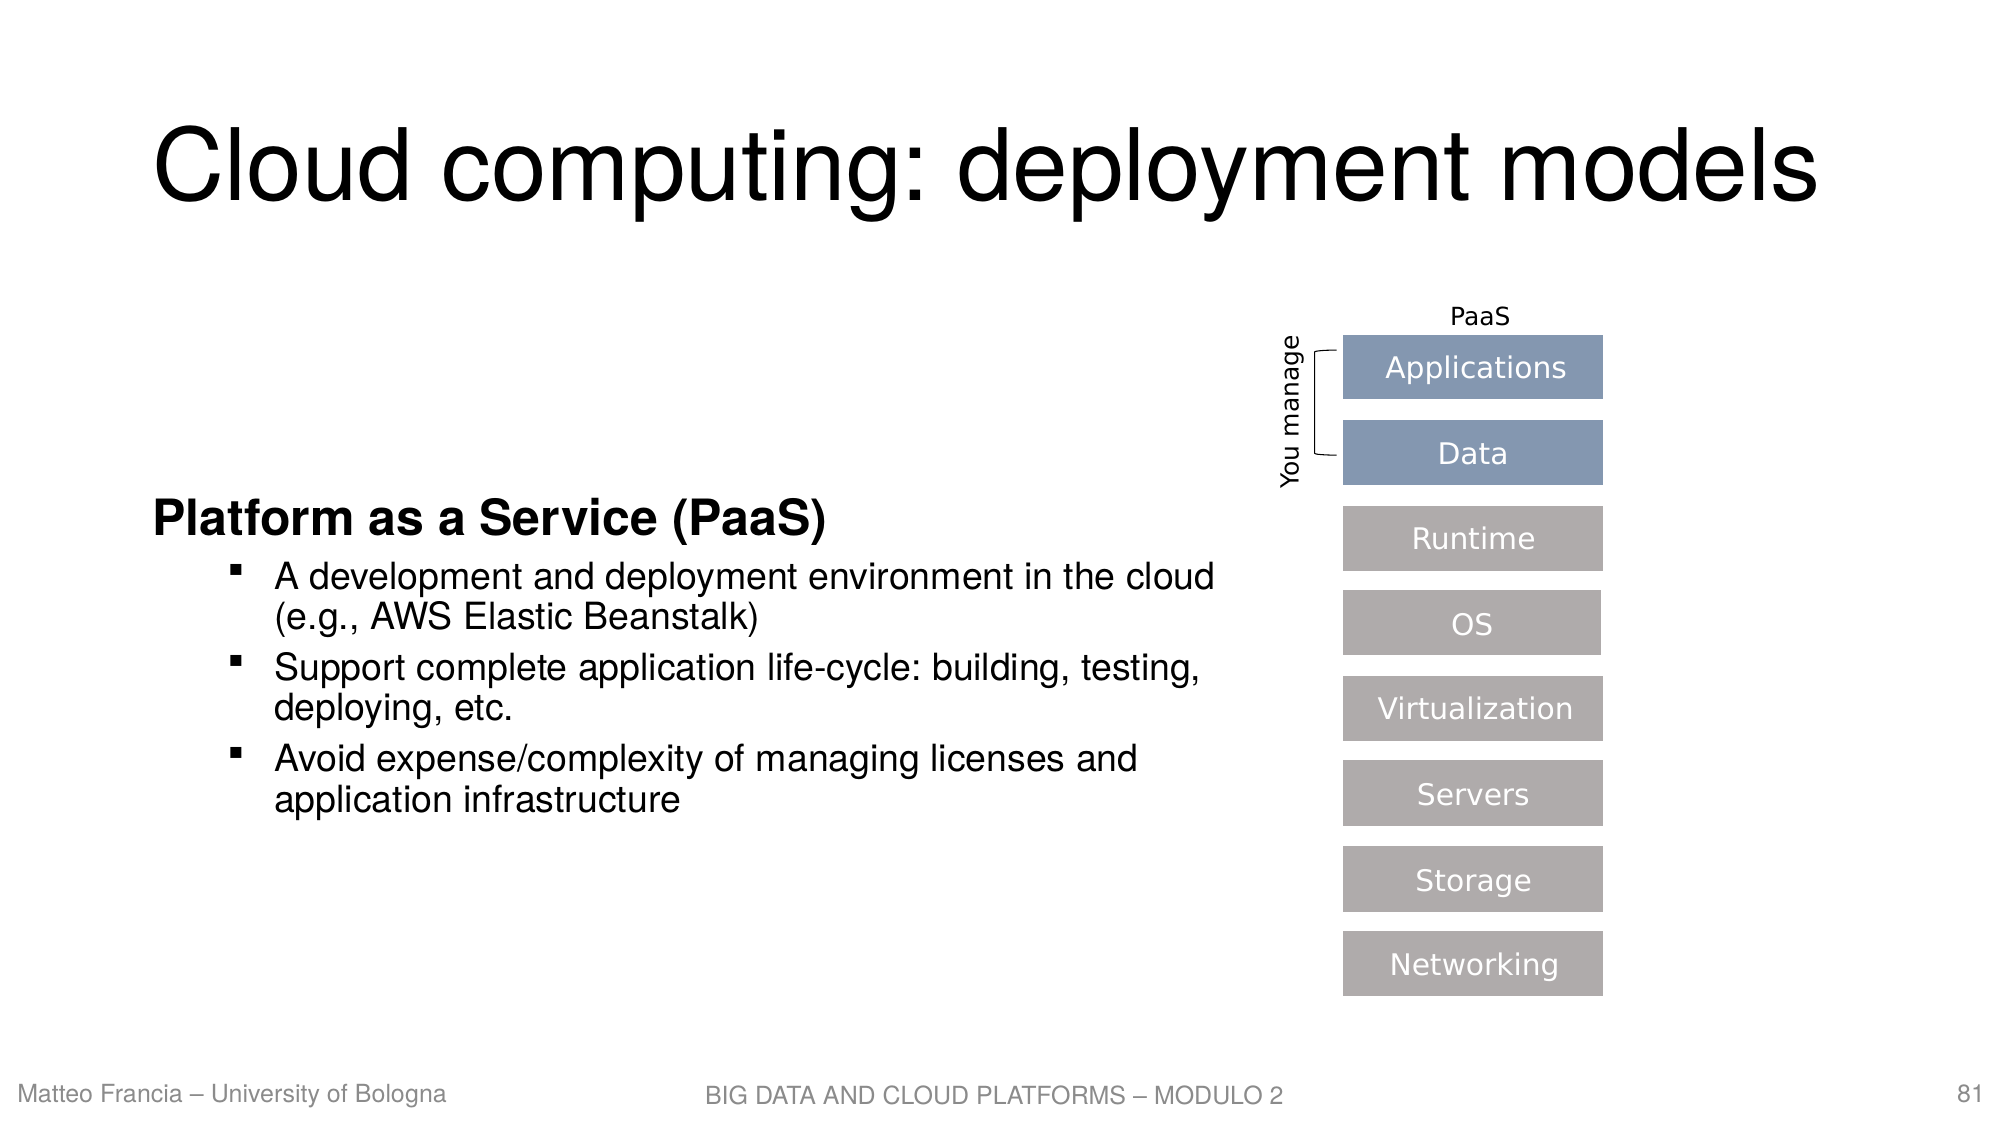

# Cloud computing: deployment models
PaaS

Applications

manage

Data
You

Runtime

OS

Virtualization

Servers

Storage

Networking
Platform as a Service (PaaS)
A development and deployment environment in the cloud (e.g., AWS Elastic Beanstalk)
Support complete application life-cycle: building, testing, deploying, etc.
Avoid expense/complexity of managing licenses and application infrastructure

81
Matteo Francia – University of Bologna